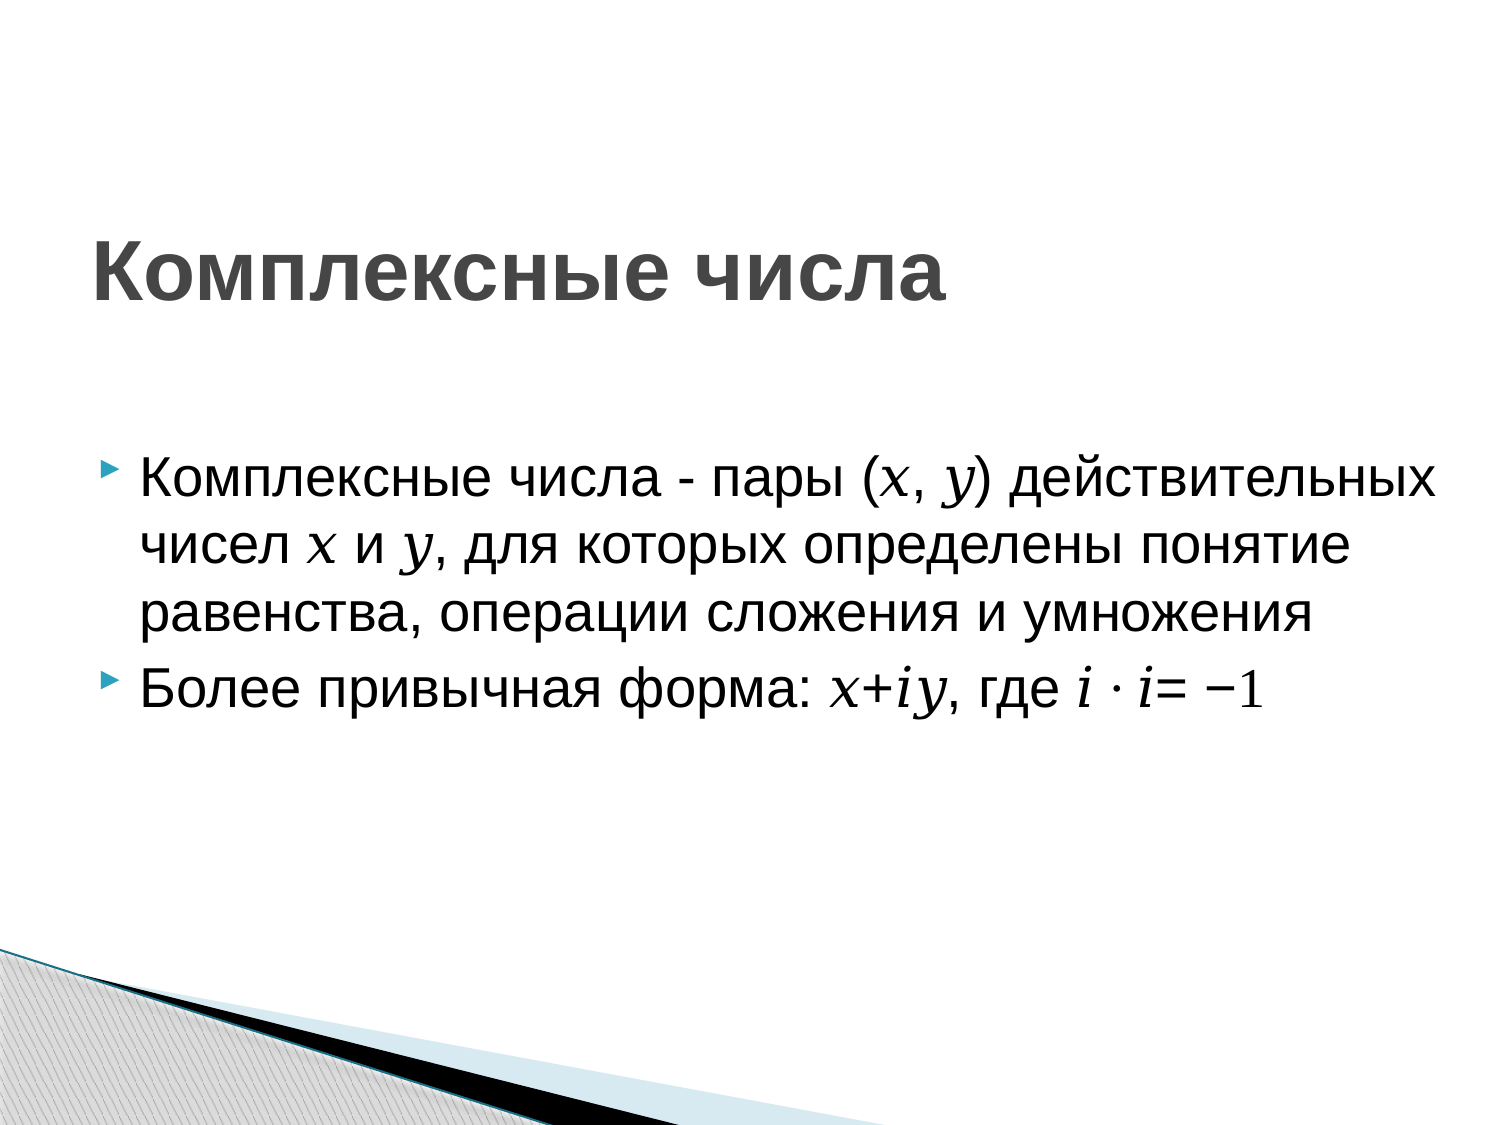

# Комплексные числа
Комплексные числа - пары (𝑥, 𝑦) действительных чисел 𝑥 и 𝑦, для которых определены понятие равенства, операции сложения и умножения
Более привычная форма: 𝑥+𝑖𝑦, где 𝑖 ∙ 𝑖= −1